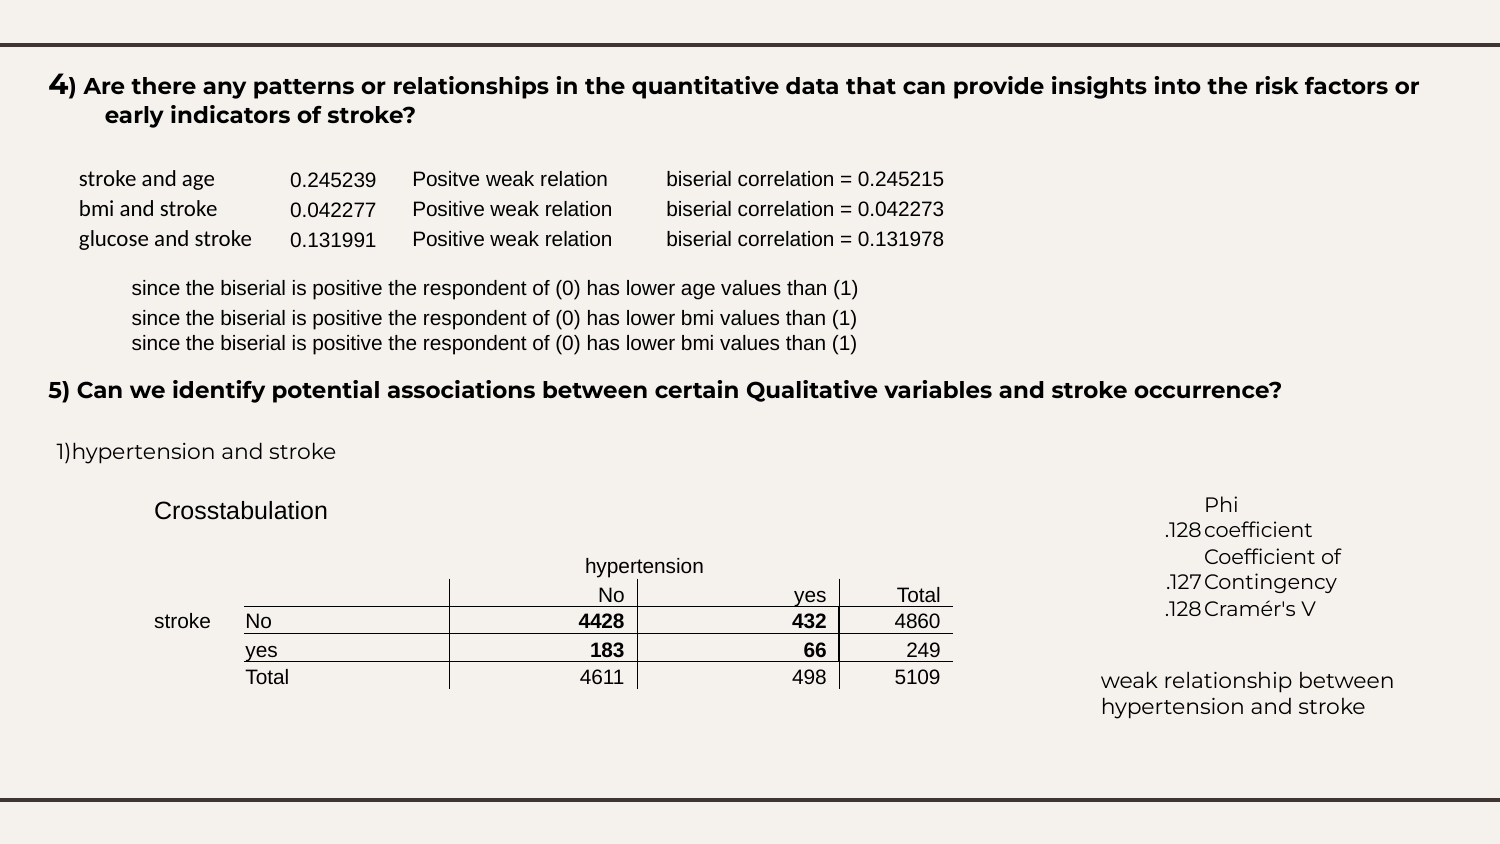

4) Are there any patterns or relationships in the quantitative data that can provide insights into the risk factors or early indicators of stroke?

5) Can we identify potential associations between certain Qualitative variables and stroke occurrence?

 1)hypertension and stroke

| Positve weak relation | biserial correlation = 0.245215 |
| --- | --- |
| Positive weak relation | biserial correlation = 0.042273 |
| Positive weak relation | biserial correlation = 0.131978 |
| stroke and age | 0.245239 |
| --- | --- |
| bmi and stroke | 0.042277 |
| glucose and stroke | 0.131991 |
| since the biserial is positive the respondent of (0) has lower age values than (1) |
| --- |
| since the biserial is positive the respondent of (0) has lower bmi values than (1) |
| since the biserial is positive the respondent of (0) has lower bmi values than (1) |

| .128 | Phi coefficient |  |
| --- | --- | --- |
| .127 | Coefficient of Contingency |  |
| .128 | Cramér's V |  |
| Crosstabulation |  |  |  |  |  |
| --- | --- | --- | --- | --- | --- |
|  |  |  |  |  |  |
|  |  |  | hypertension |  |  |
|  |  |  | No | yes | Total |
| stroke | No |  | 4428 | 432 | 4860 |
|  | yes |  | 183 | 66 | 249 |
|  | Total |  | 4611 | 498 | 5109 |
|  |  |  |  |  |  |
|  |  |  |  |  |  |
weak relationship between  hypertension and stroke